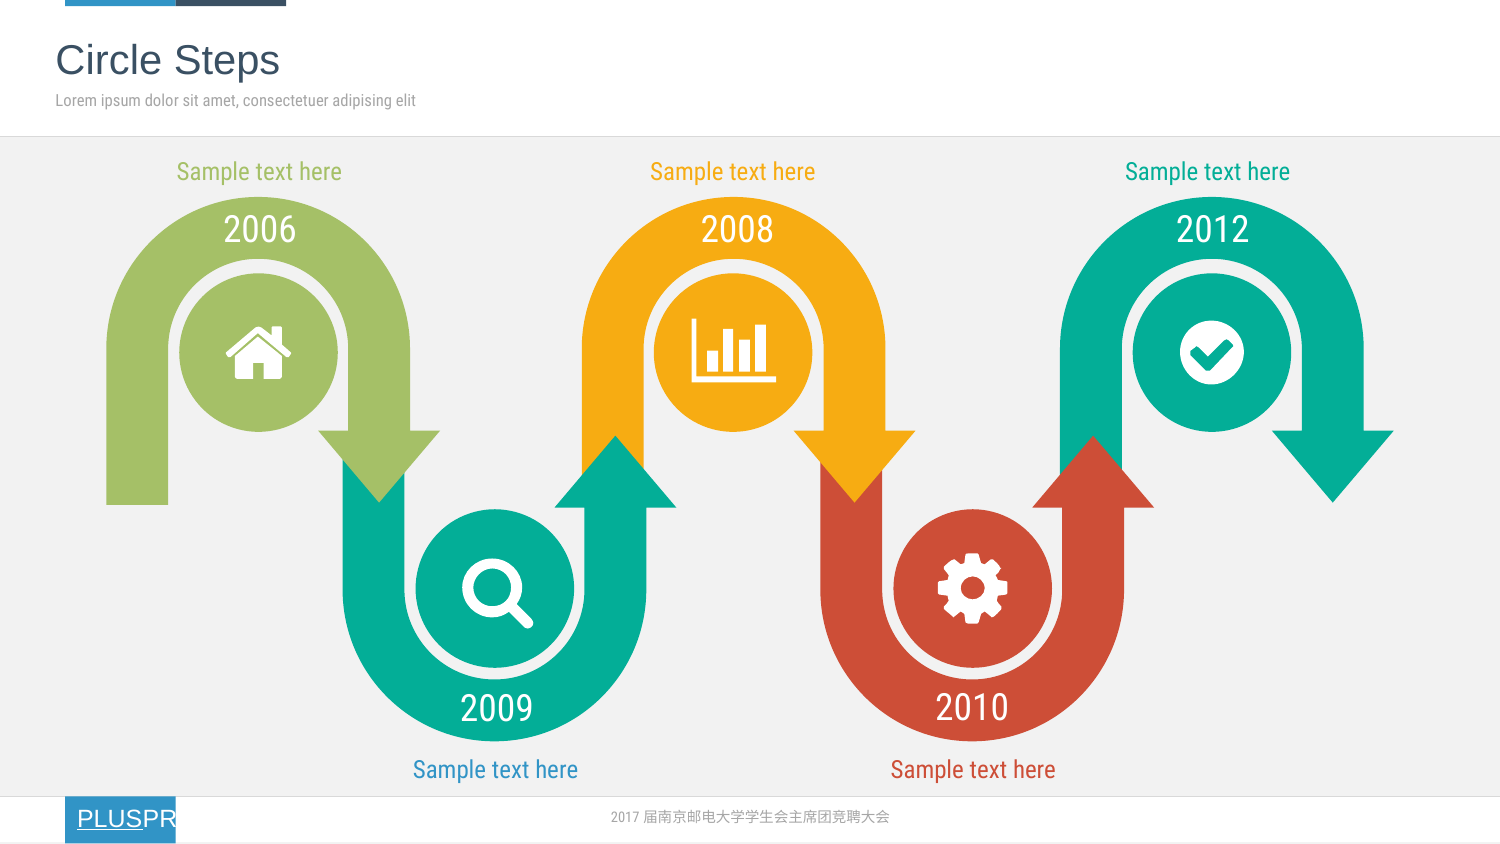

# Circle Steps
Lorem ipsum dolor sit amet, consectetuer adipising elit
Sample text here
Sample text here
Sample text here

2008
2012
2006

2010
2009
Sample text here
Sample text here